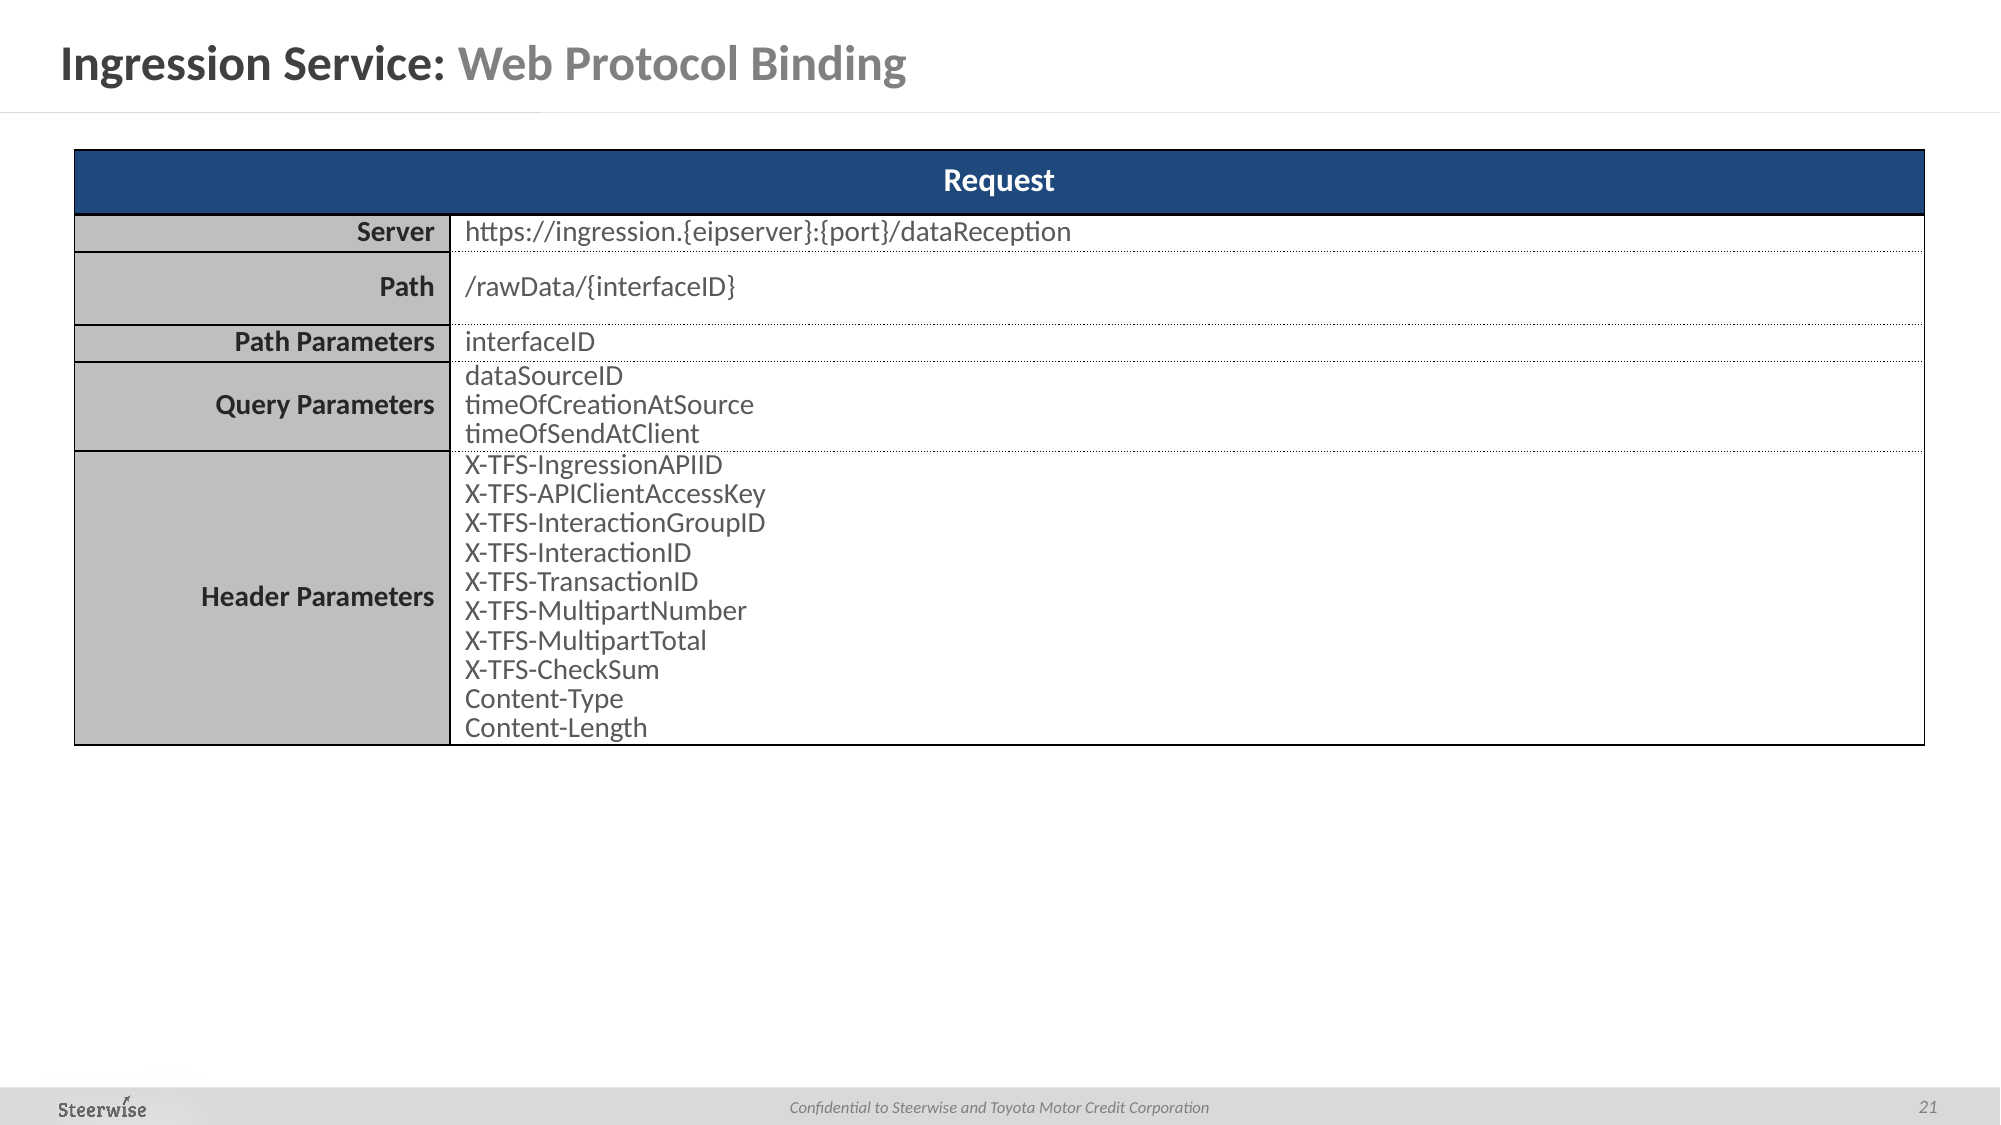

# Ingression Service: Web Protocol Binding

| Request |  |
| --- | --- |
| Server | https://ingression.{eipserver}:{port}/dataReception |
| Path | /rawData/{interfaceID} |
| Path Parameters | interfaceID |
| Query Parameters | dataSourceID timeOfCreationAtSource timeOfSendAtClient |
| Header Parameters | X-TFS-IngressionAPIID X-TFS-APIClientAccessKey X-TFS-InteractionGroupID X-TFS-InteractionID X-TFS-TransactionID X-TFS-MultipartNumber X-TFS-MultipartTotal X-TFS-CheckSum Content-Type Content-Length |
21